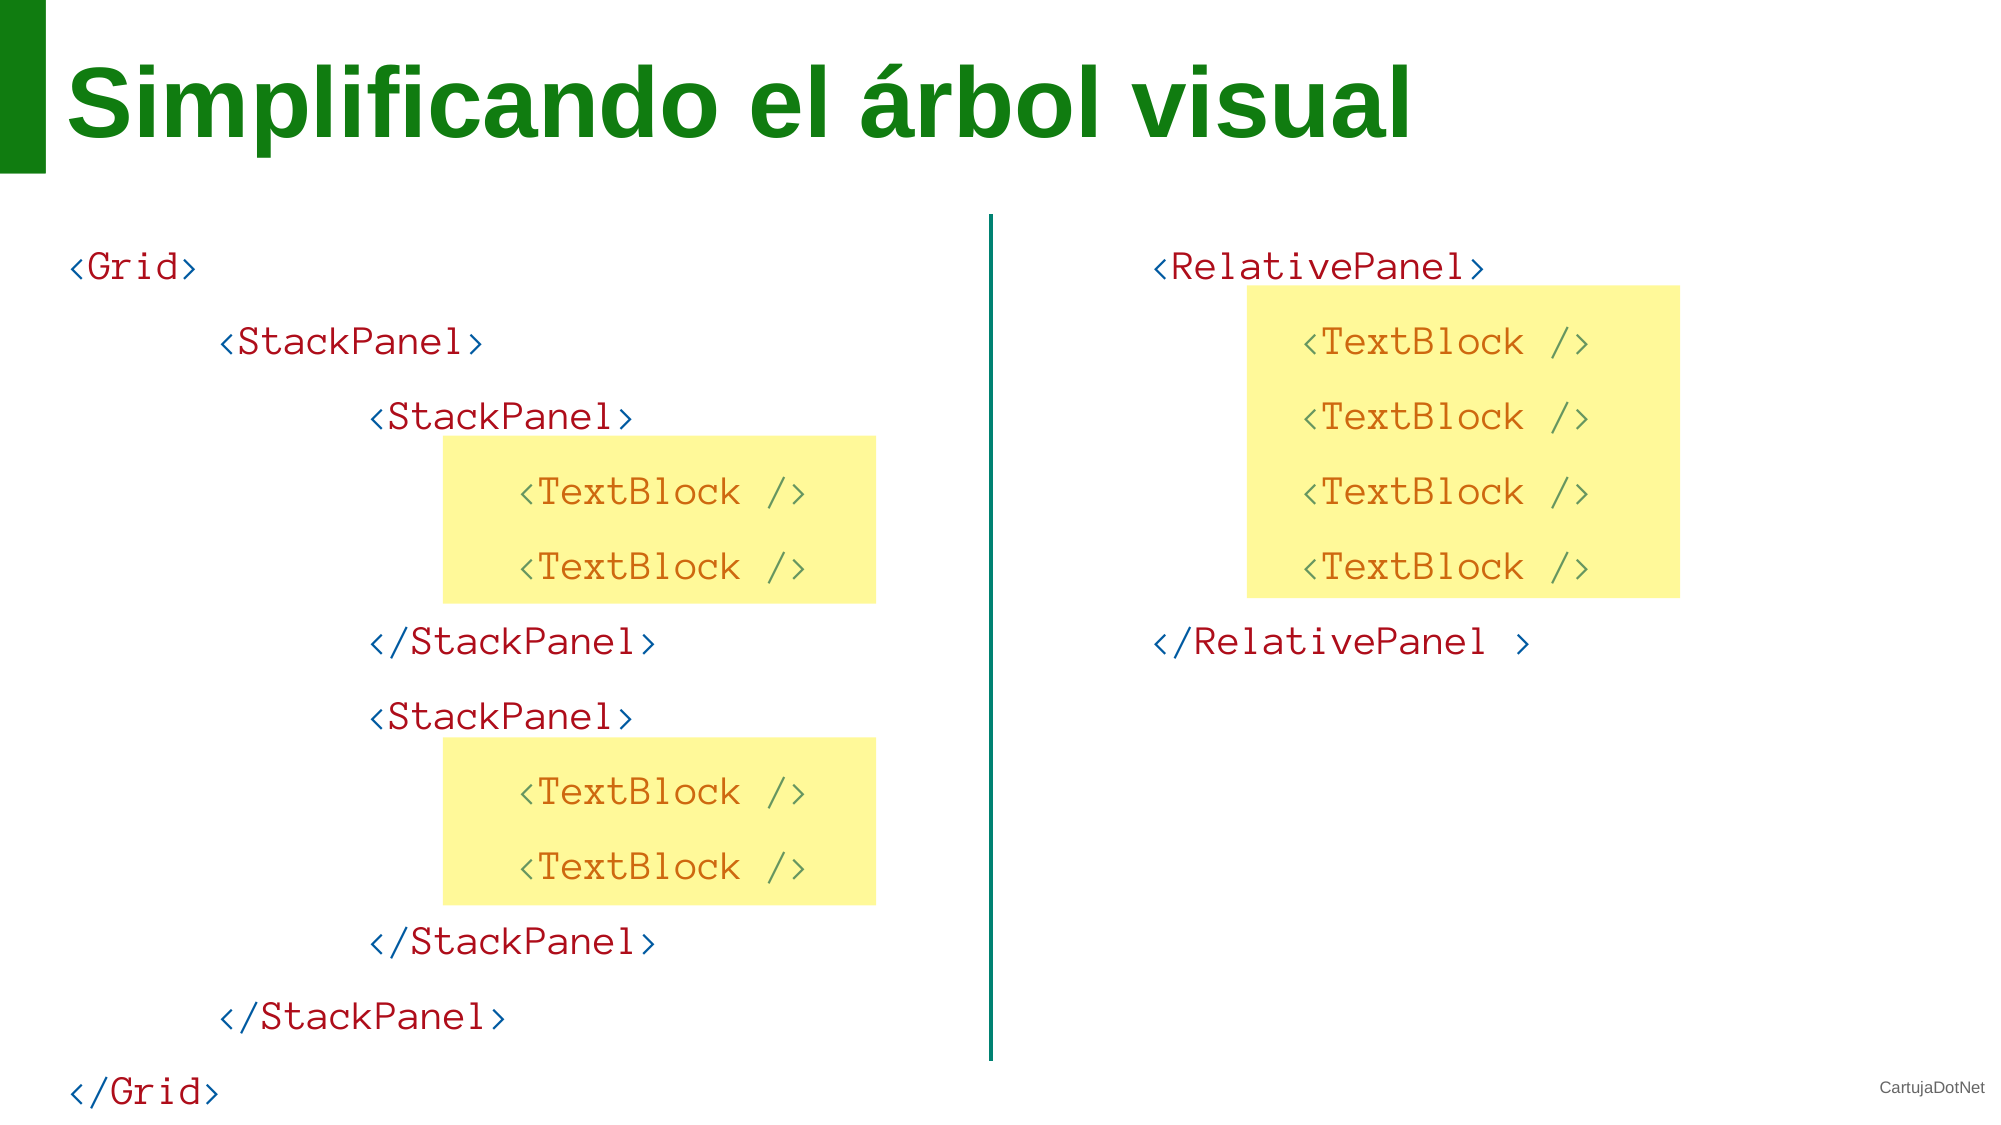

# Simplificando el árbol visual
<Grid>
	<StackPanel>
		<StackPanel>
			<TextBlock />
			<TextBlock />
		</StackPanel>
		<StackPanel>
			<TextBlock />
			<TextBlock />
		</StackPanel>
	</StackPanel>
</Grid>
<RelativePanel>
	<TextBlock />
	<TextBlock />
	<TextBlock />
	<TextBlock />
</RelativePanel >